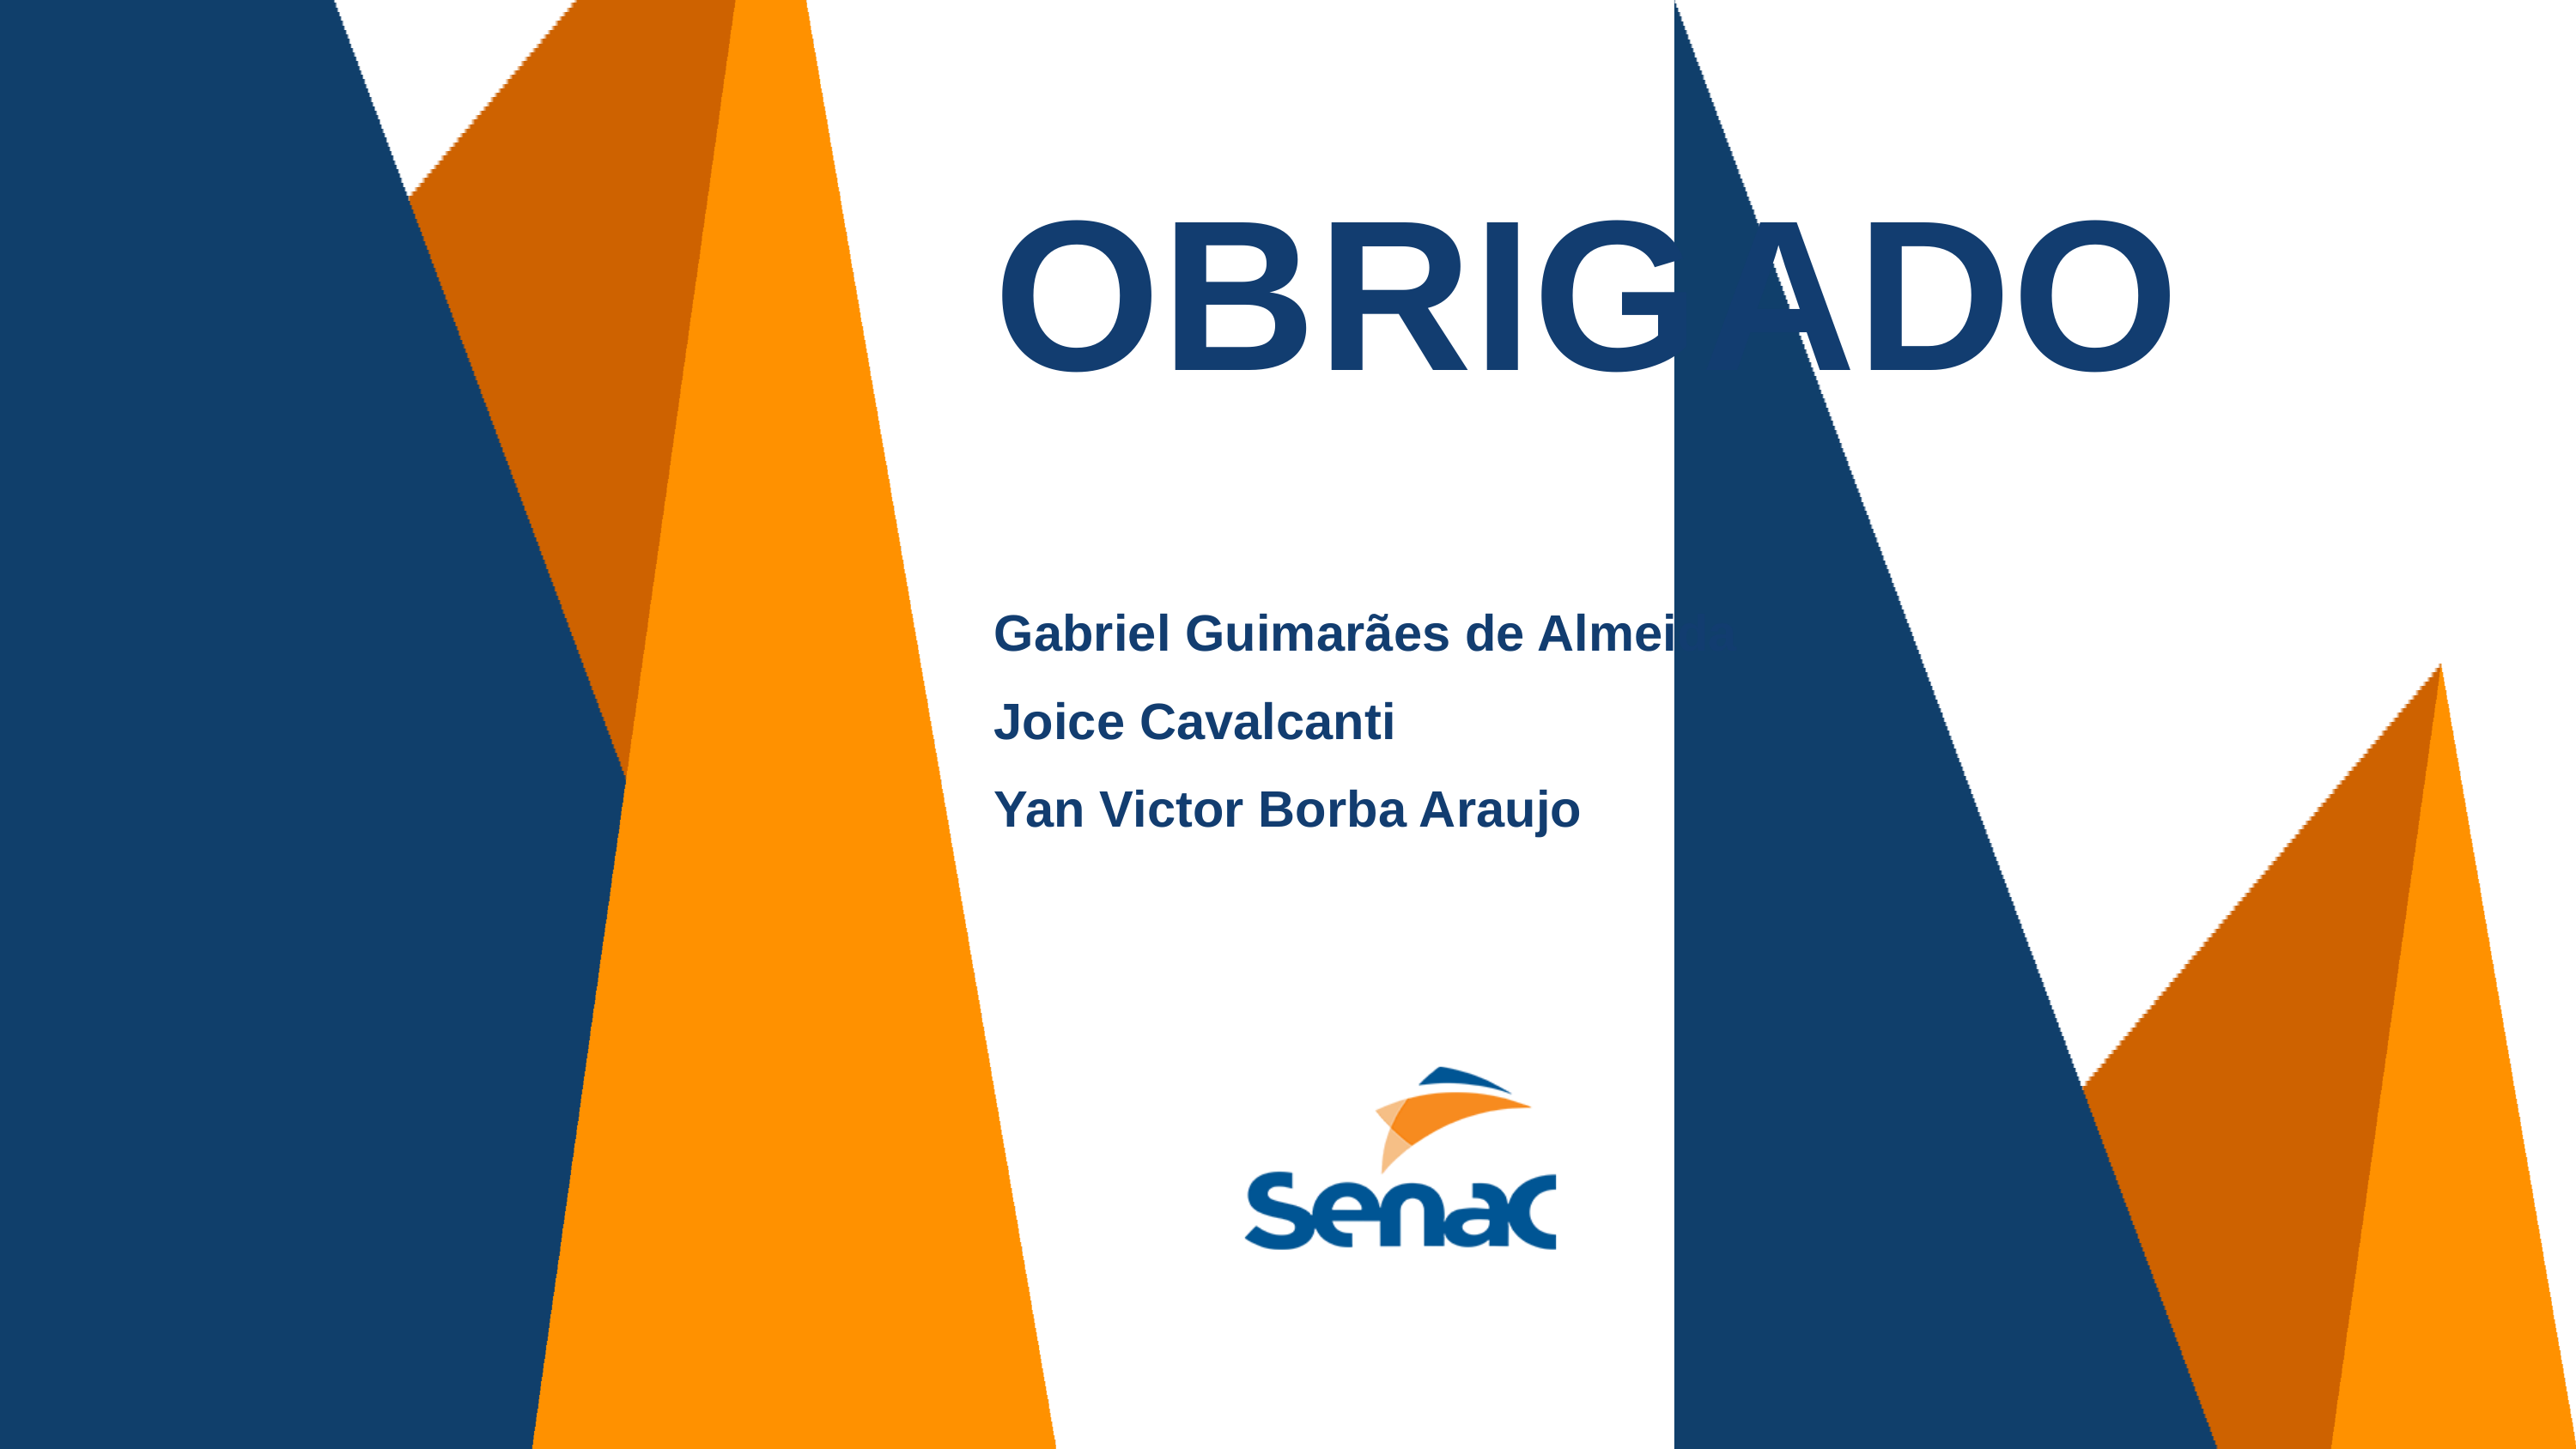

OBRIGADO
Gabriel Guimarães de Almeida

Joice Cavalcanti

Yan Victor Borba Araujo